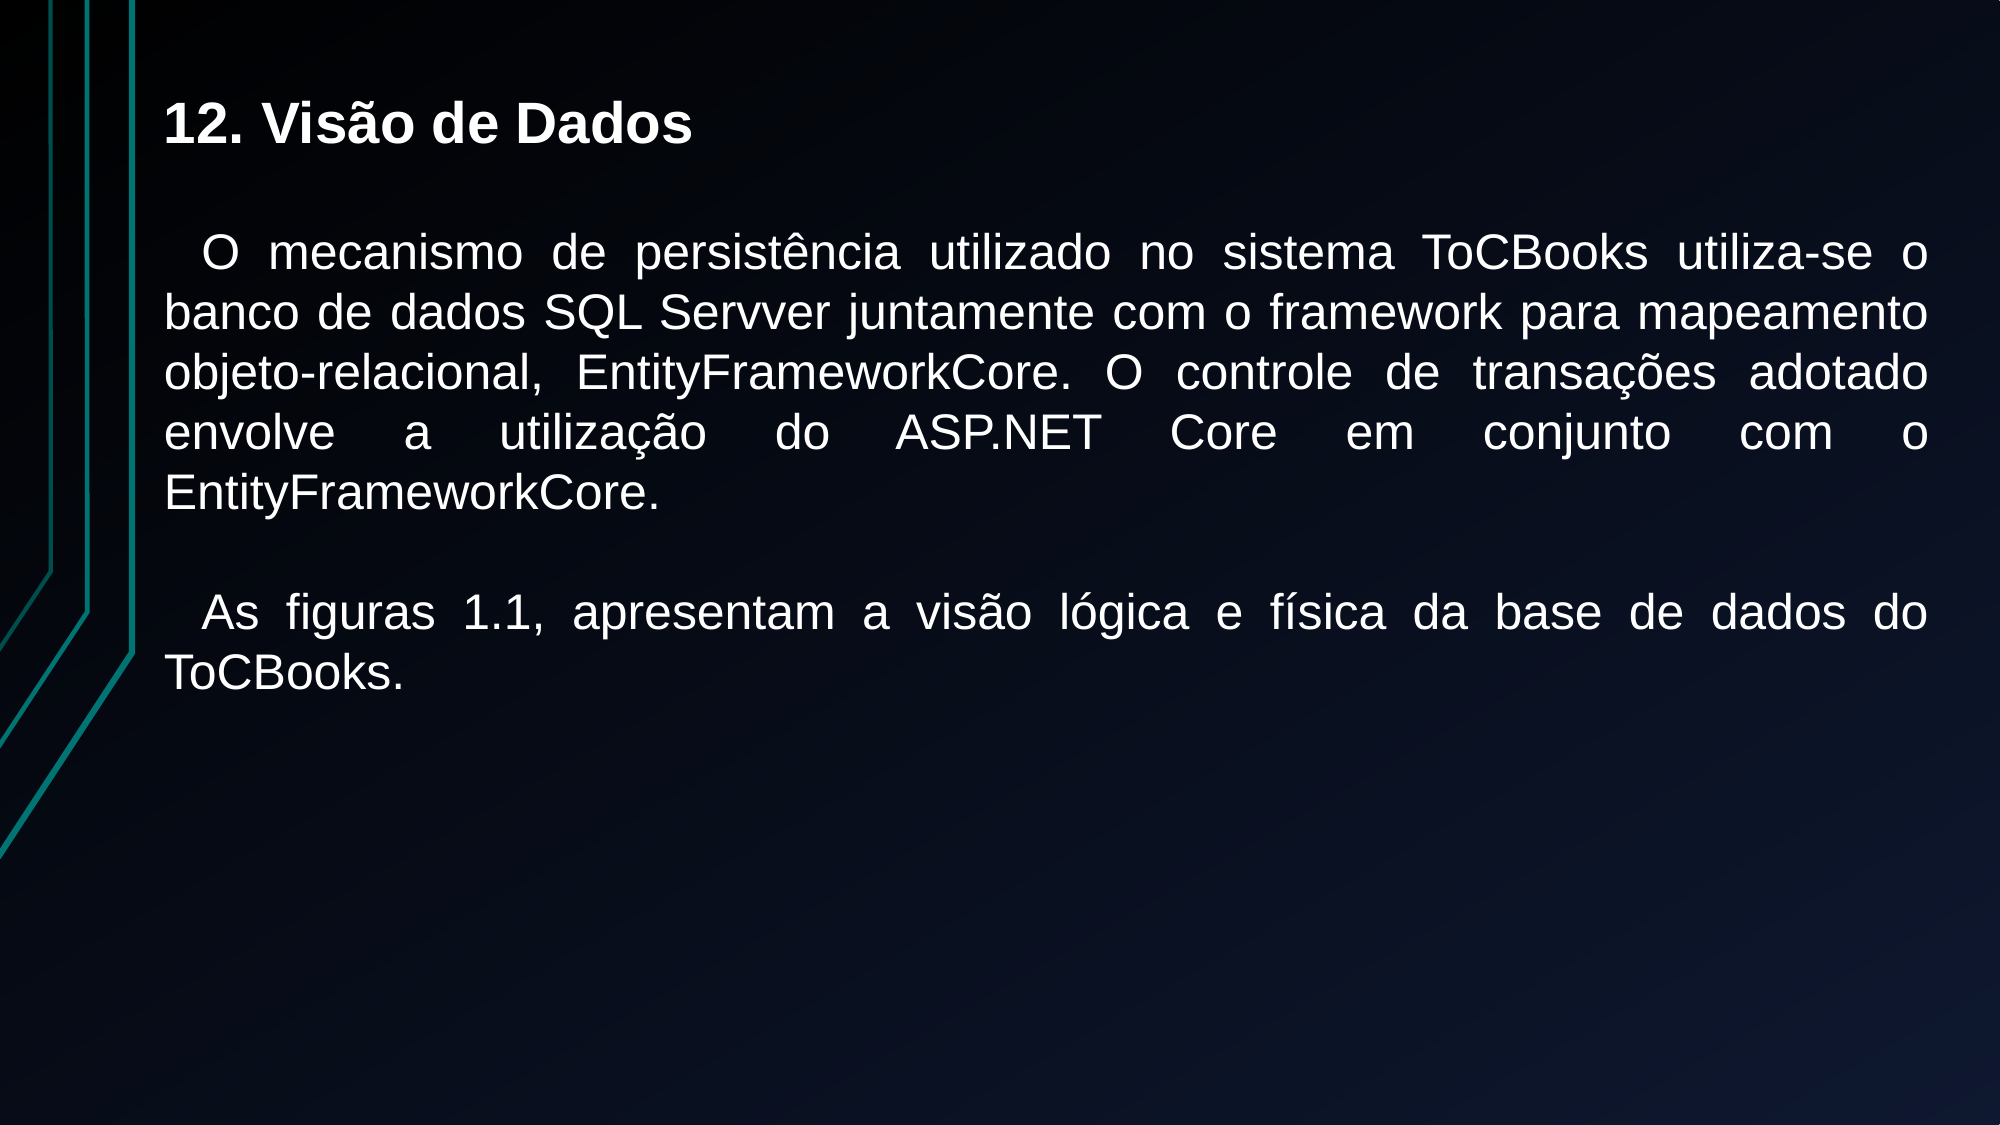

12. Visão de Dados

O mecanismo de persistência utilizado no sistema ToCBooks utiliza-se o banco de dados SQL Servver juntamente com o framework para mapeamento objeto-relacional, EntityFrameworkCore. O controle de transações adotado envolve a utilização do ASP.NET Core em conjunto com o EntityFrameworkCore.

As figuras 1.1, apresentam a visão lógica e física da base de dados do ToCBooks.